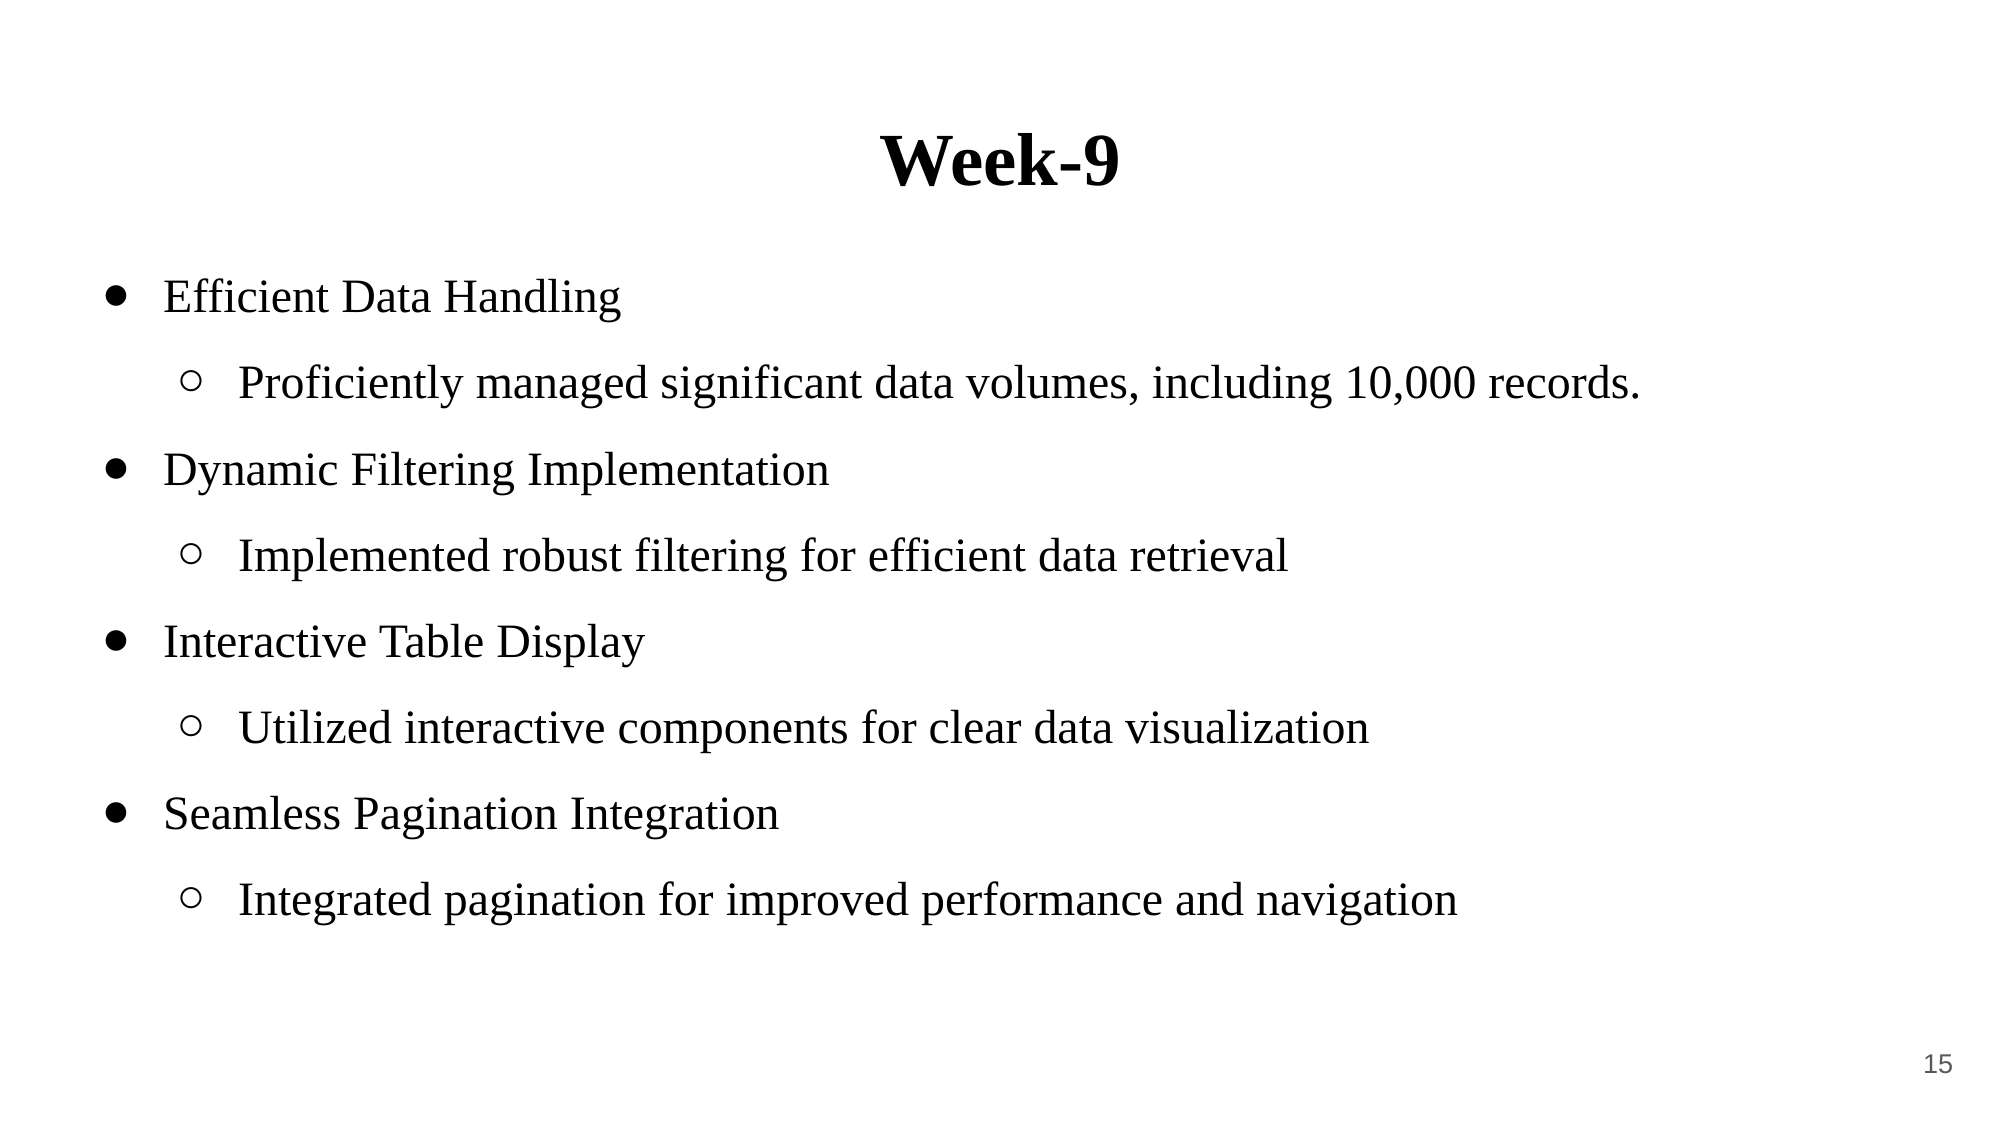

# Week-9

Efficient Data Handling
Proficiently managed significant data volumes, including 10,000 records.
Dynamic Filtering Implementation
Implemented robust filtering for efficient data retrieval
Interactive Table Display
Utilized interactive components for clear data visualization
Seamless Pagination Integration
Integrated pagination for improved performance and navigation

15